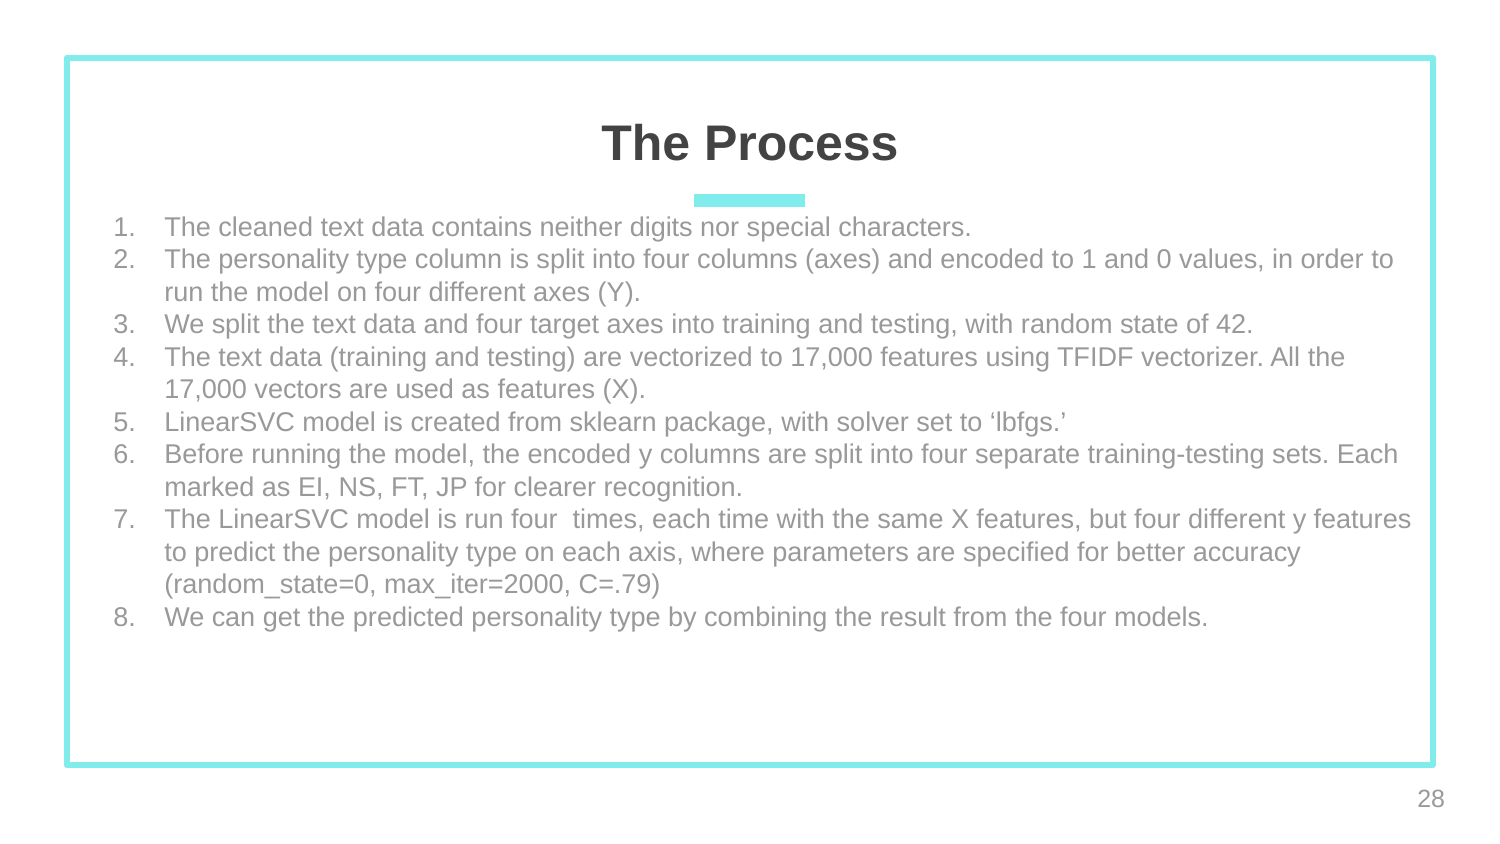

# The Process
The cleaned text data contains neither digits nor special characters.
The personality type column is split into four columns (axes) and encoded to 1 and 0 values, in order to run the model on four different axes (Y).
We split the text data and four target axes into training and testing, with random state of 42.
The text data (training and testing) are vectorized to 17,000 features using TFIDF vectorizer. All the 17,000 vectors are used as features (X).
LinearSVC model is created from sklearn package, with solver set to ‘lbfgs.’
Before running the model, the encoded y columns are split into four separate training-testing sets. Each marked as EI, NS, FT, JP for clearer recognition.
The LinearSVC model is run four  times, each time with the same X features, but four different y features to predict the personality type on each axis, where parameters are specified for better accuracy (random_state=0, max_iter=2000, C=.79)
We can get the predicted personality type by combining the result from the four models.

28